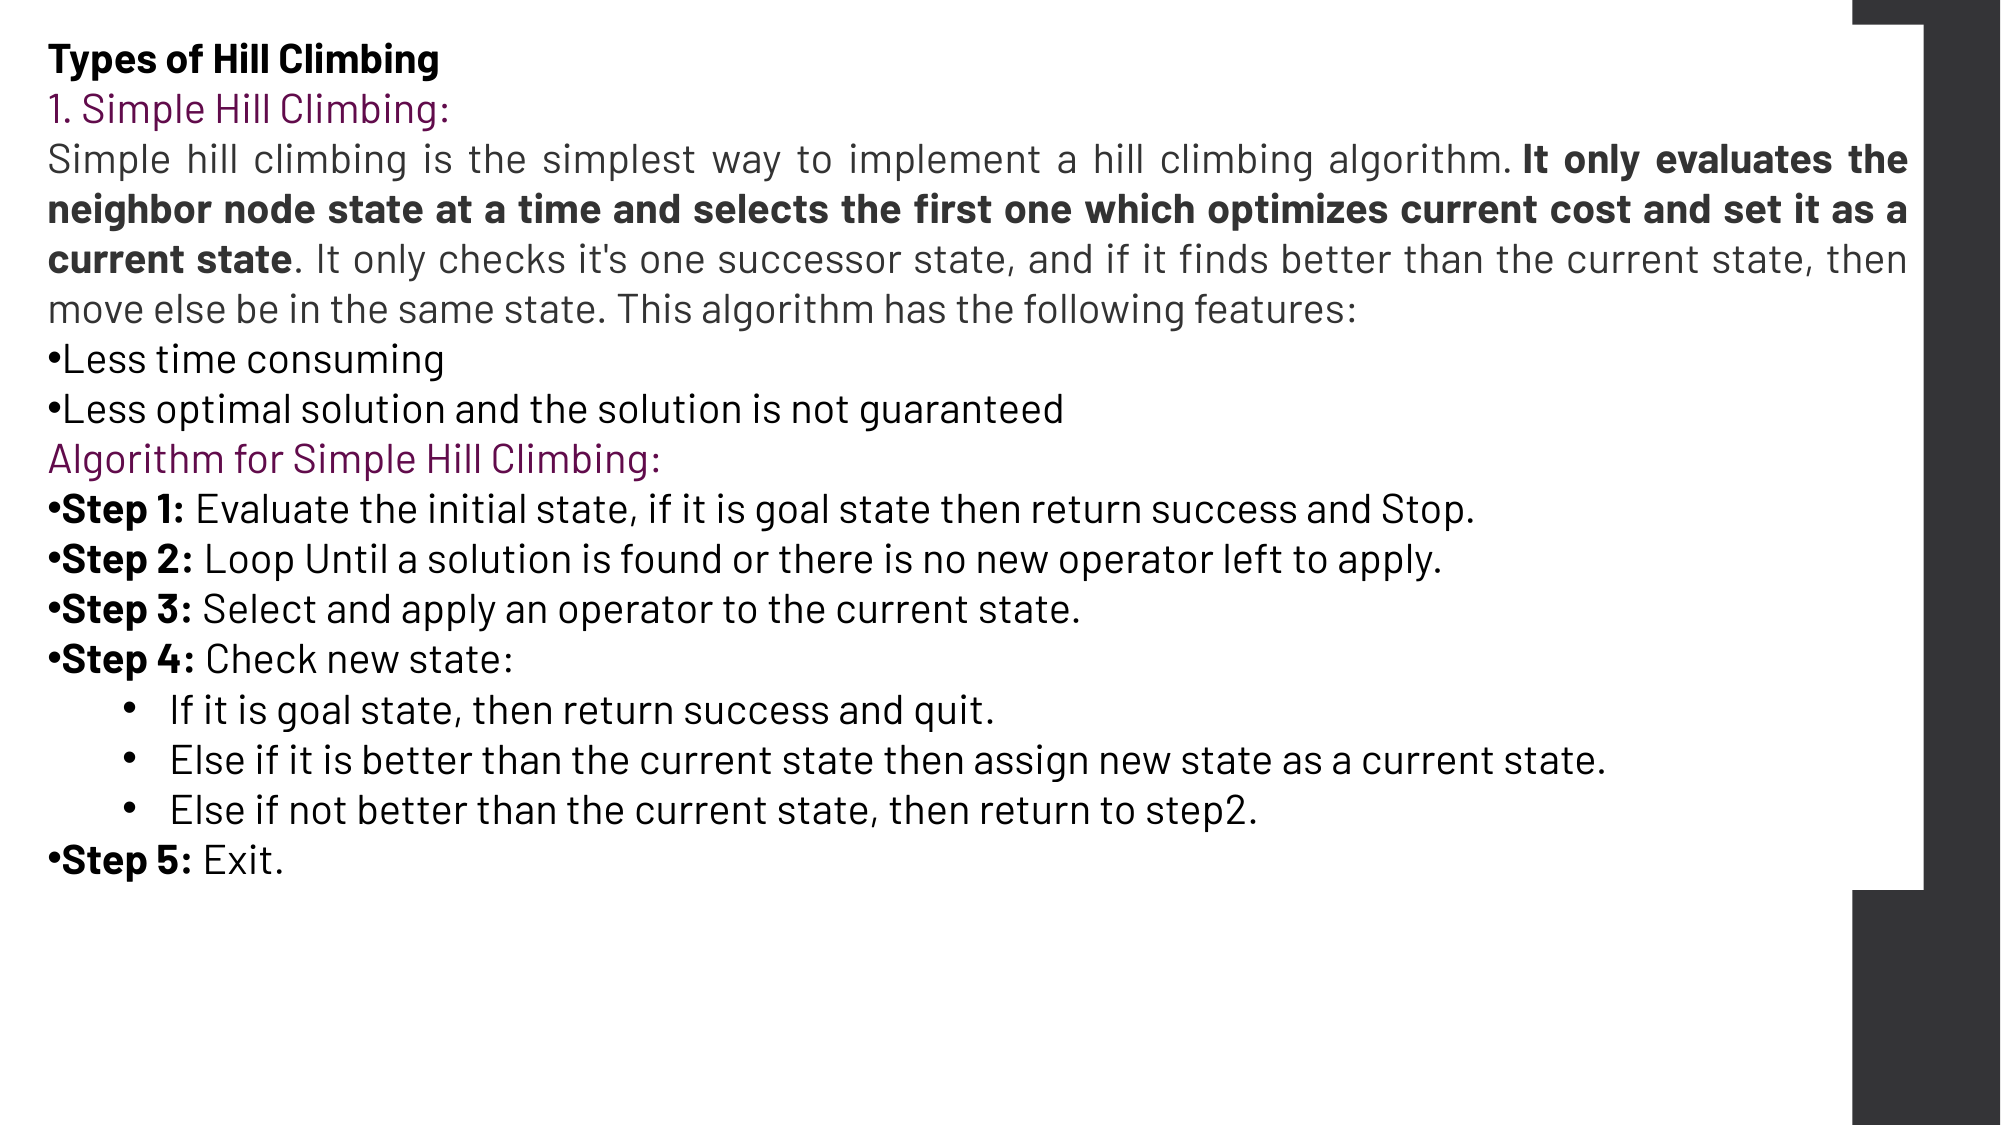

Types of Hill Climbing
1. Simple Hill Climbing:
Simple hill climbing is the simplest way to implement a hill climbing algorithm. It only evaluates the neighbor node state at a time and selects the first one which optimizes current cost and set it as a current state. It only checks it's one successor state, and if it finds better than the current state, then move else be in the same state. This algorithm has the following features:
Less time consuming
Less optimal solution and the solution is not guaranteed
Algorithm for Simple Hill Climbing:
Step 1: Evaluate the initial state, if it is goal state then return success and Stop.
Step 2: Loop Until a solution is found or there is no new operator left to apply.
Step 3: Select and apply an operator to the current state.
Step 4: Check new state:
If it is goal state, then return success and quit.
Else if it is better than the current state then assign new state as a current state.
Else if not better than the current state, then return to step2.
Step 5: Exit.